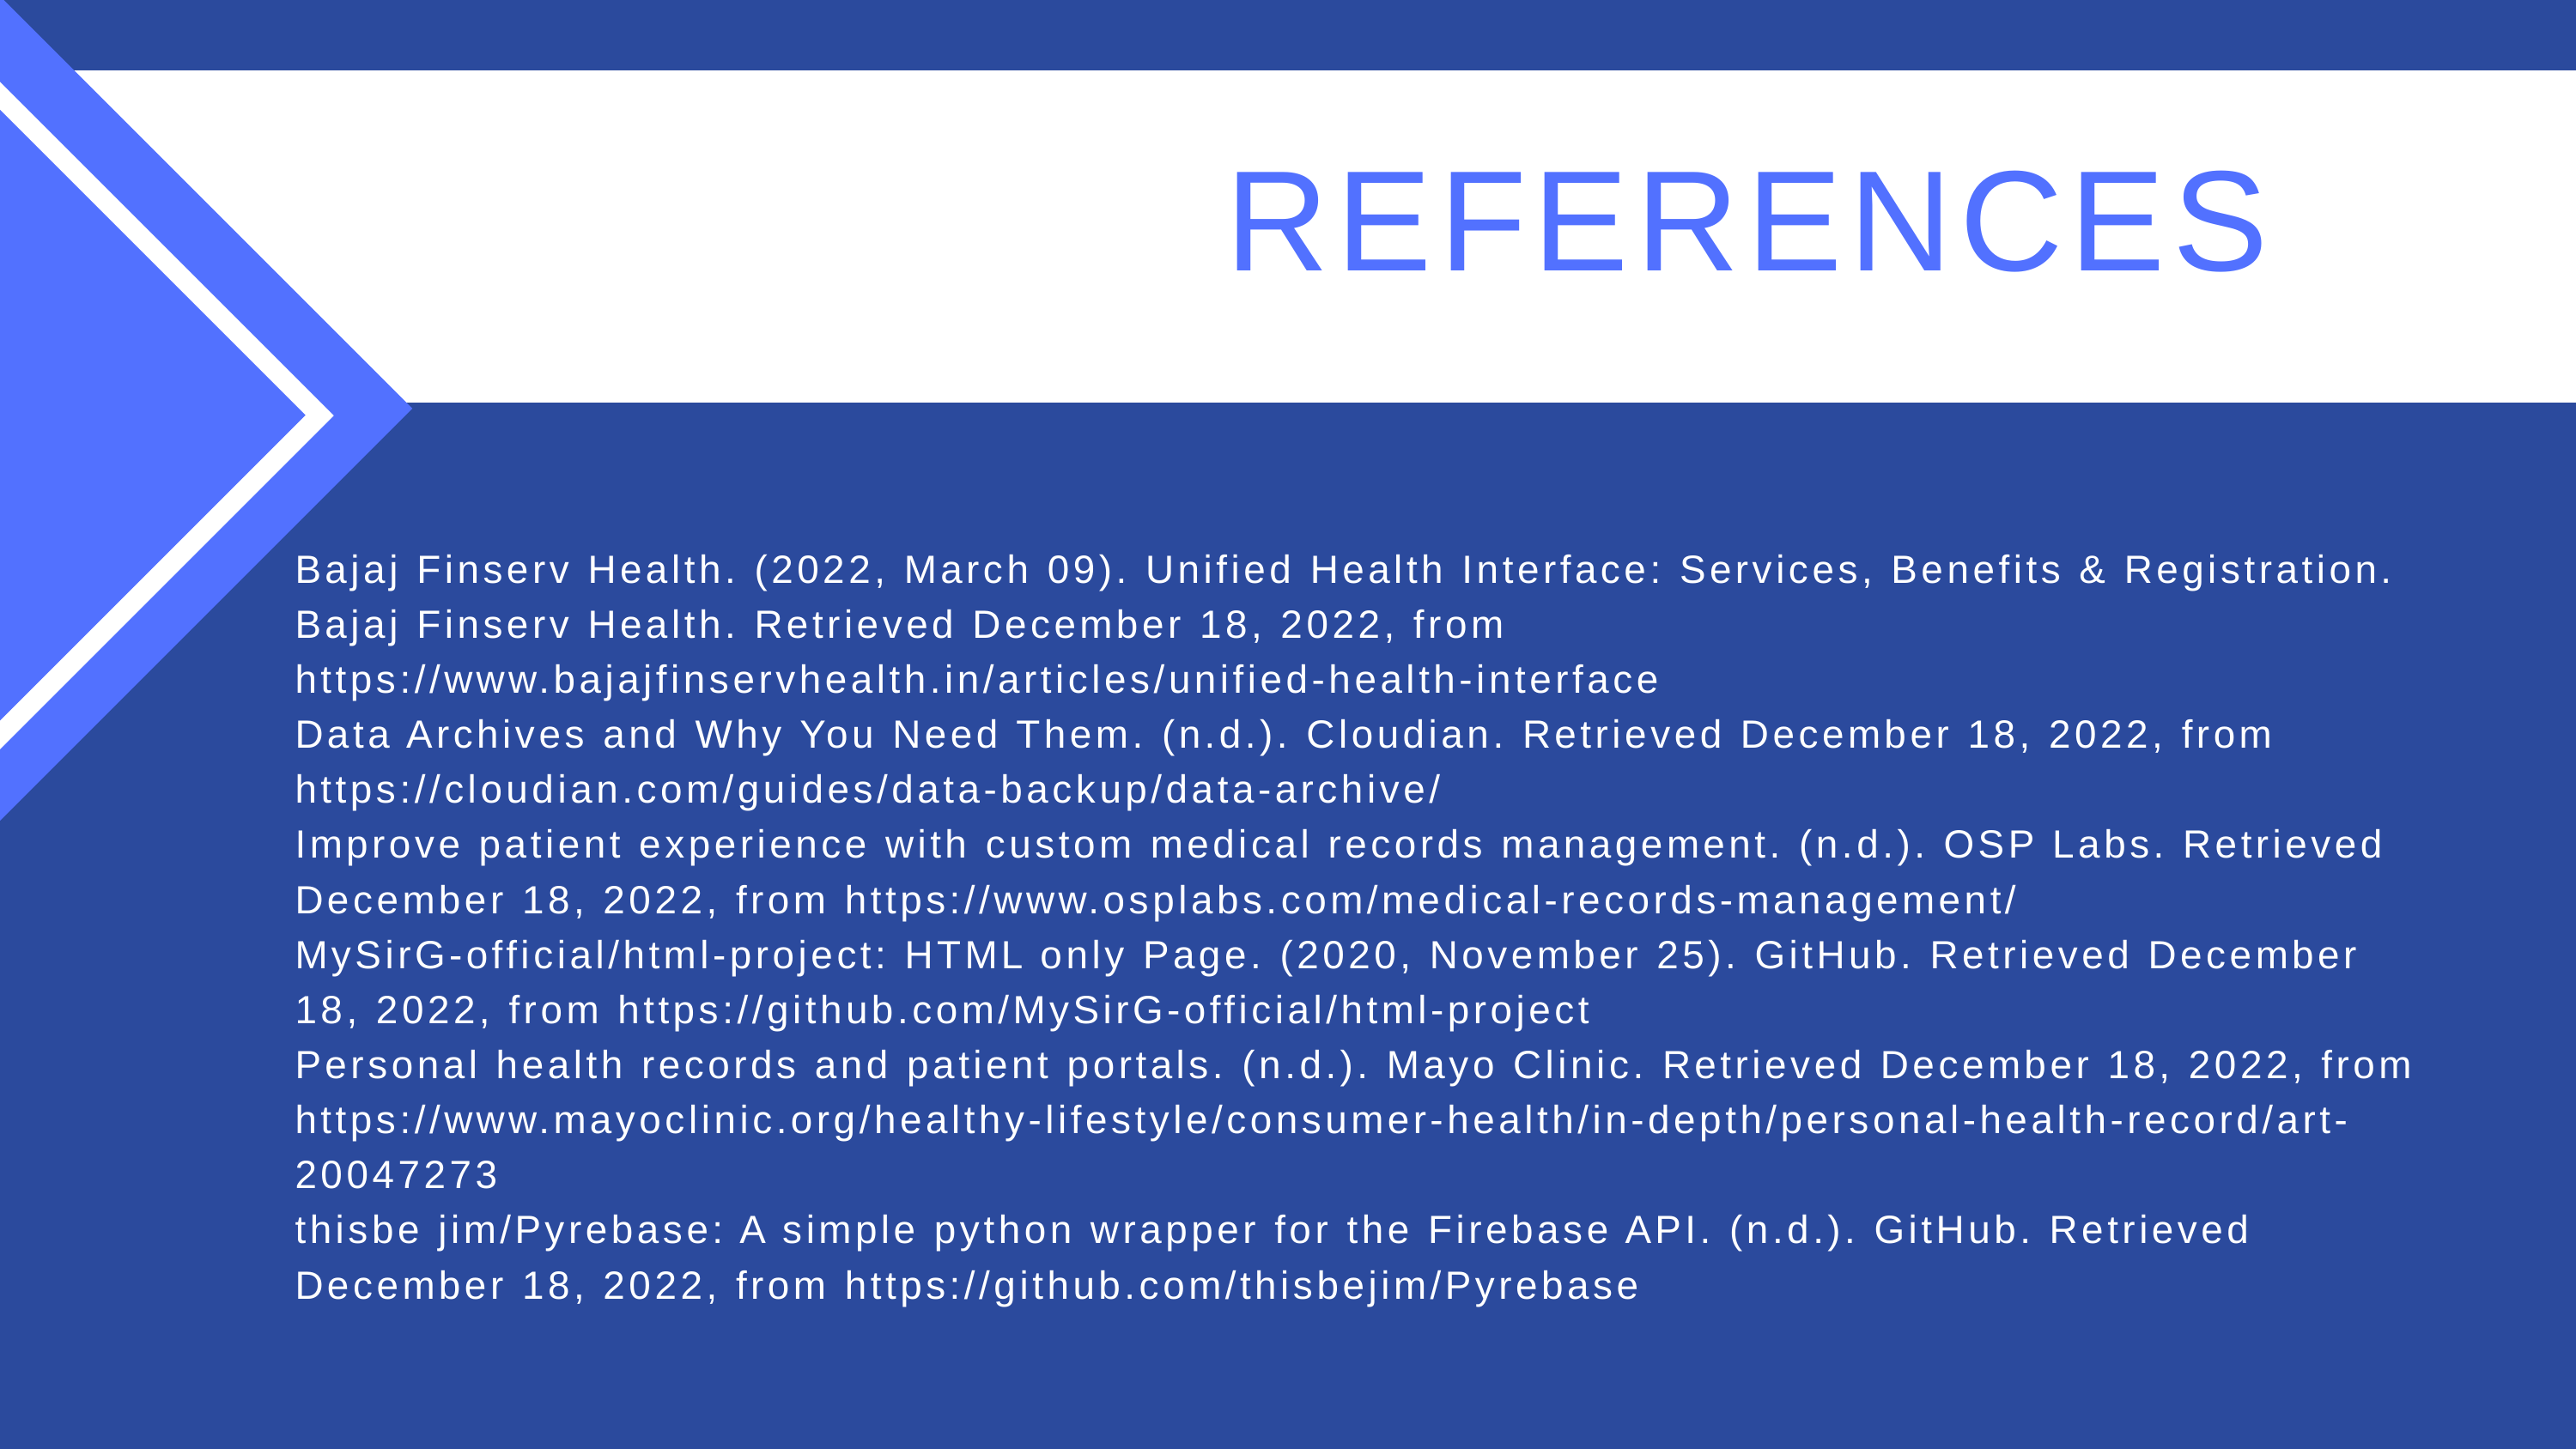

REFERENCES

Bajaj Finserv Health. (2022, March 09). Unified Health Interface: Services, Benefits & Registration. Bajaj Finserv Health. Retrieved December 18, 2022, from https://www.bajajfinservhealth.in/articles/unified-health-interface
Data Archives and Why You Need Them. (n.d.). Cloudian. Retrieved December 18, 2022, from https://cloudian.com/guides/data-backup/data-archive/
Improve patient experience with custom medical records management. (n.d.). OSP Labs. Retrieved December 18, 2022, from https://www.osplabs.com/medical-records-management/
MySirG-official/html-project: HTML only Page. (2020, November 25). GitHub. Retrieved December 18, 2022, from https://github.com/MySirG-official/html-project
Personal health records and patient portals. (n.d.). Mayo Clinic. Retrieved December 18, 2022, from https://www.mayoclinic.org/healthy-lifestyle/consumer-health/in-depth/personal-health-record/art-20047273
thisbe jim/Pyrebase: A simple python wrapper for the Firebase API. (n.d.). GitHub. Retrieved December 18, 2022, from https://github.com/thisbejim/Pyrebase